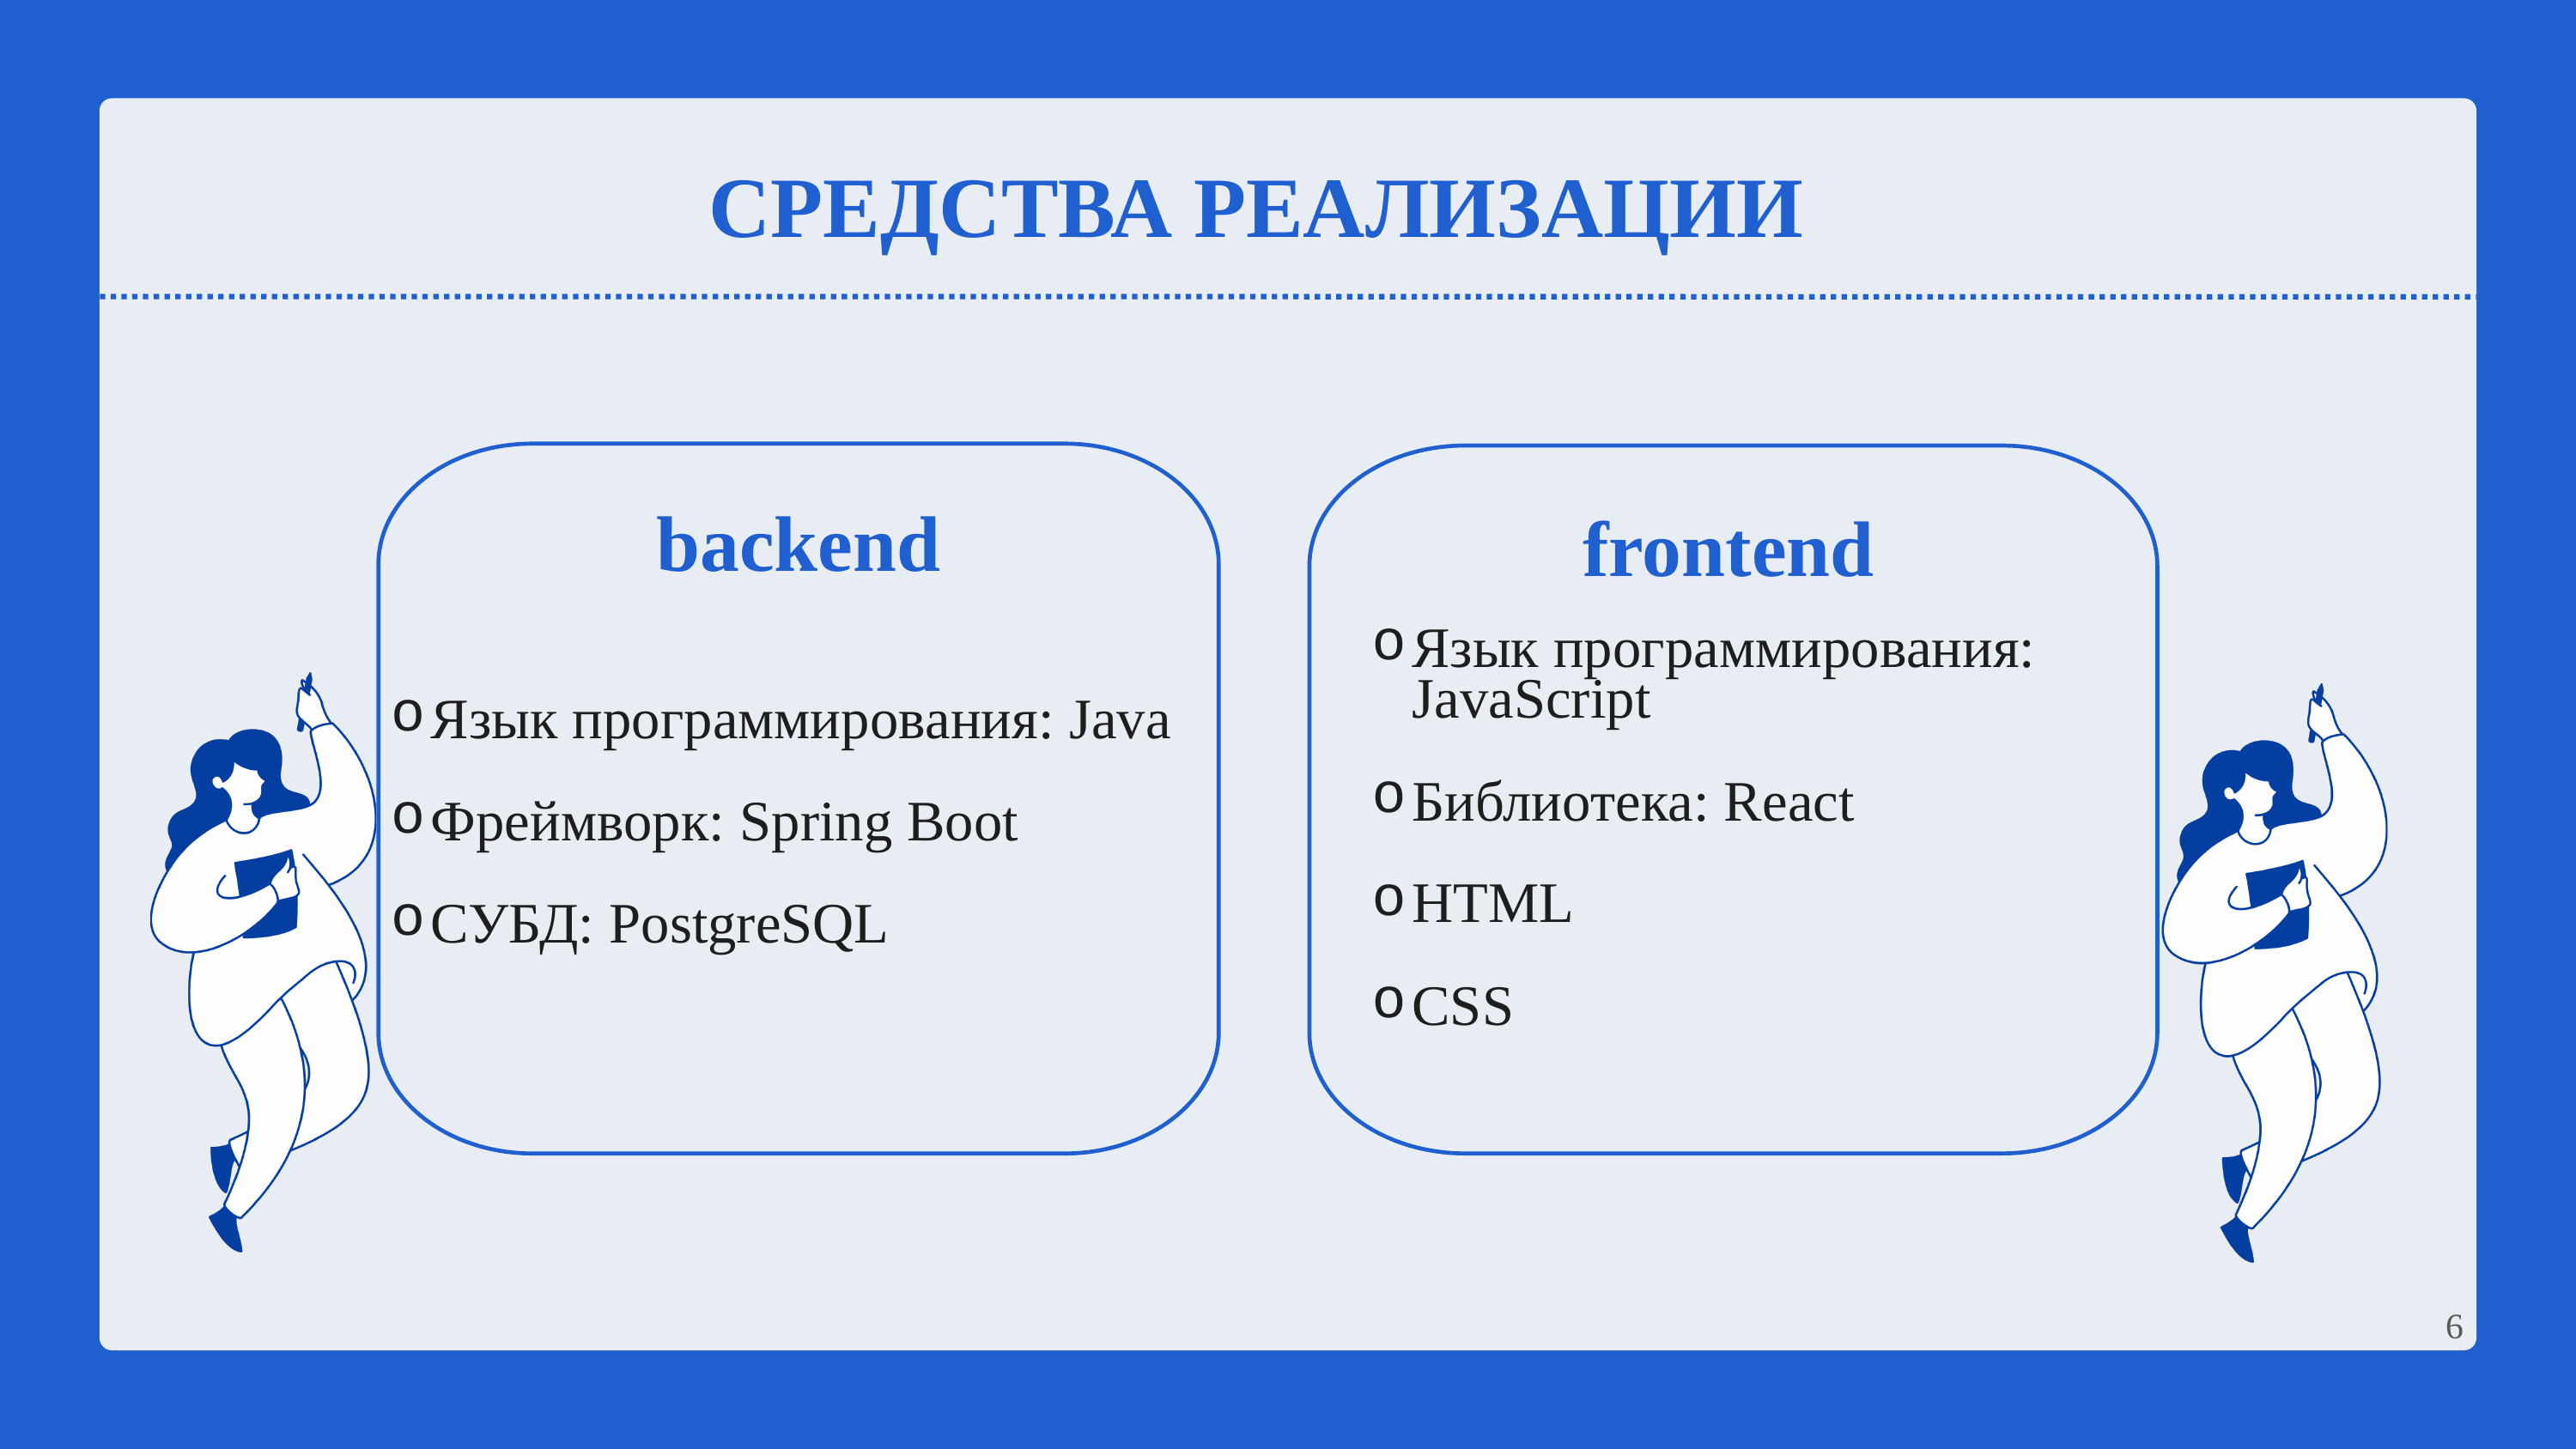

СРЕДСТВА РЕАЛИЗАЦИИ

backend

frontend
Язык программирования: JavaScript

Библиотека: React

HTML

CSS

Язык программирования: Java

Фреймворк: Spring Boot

СУБД: PostgreSQL
6